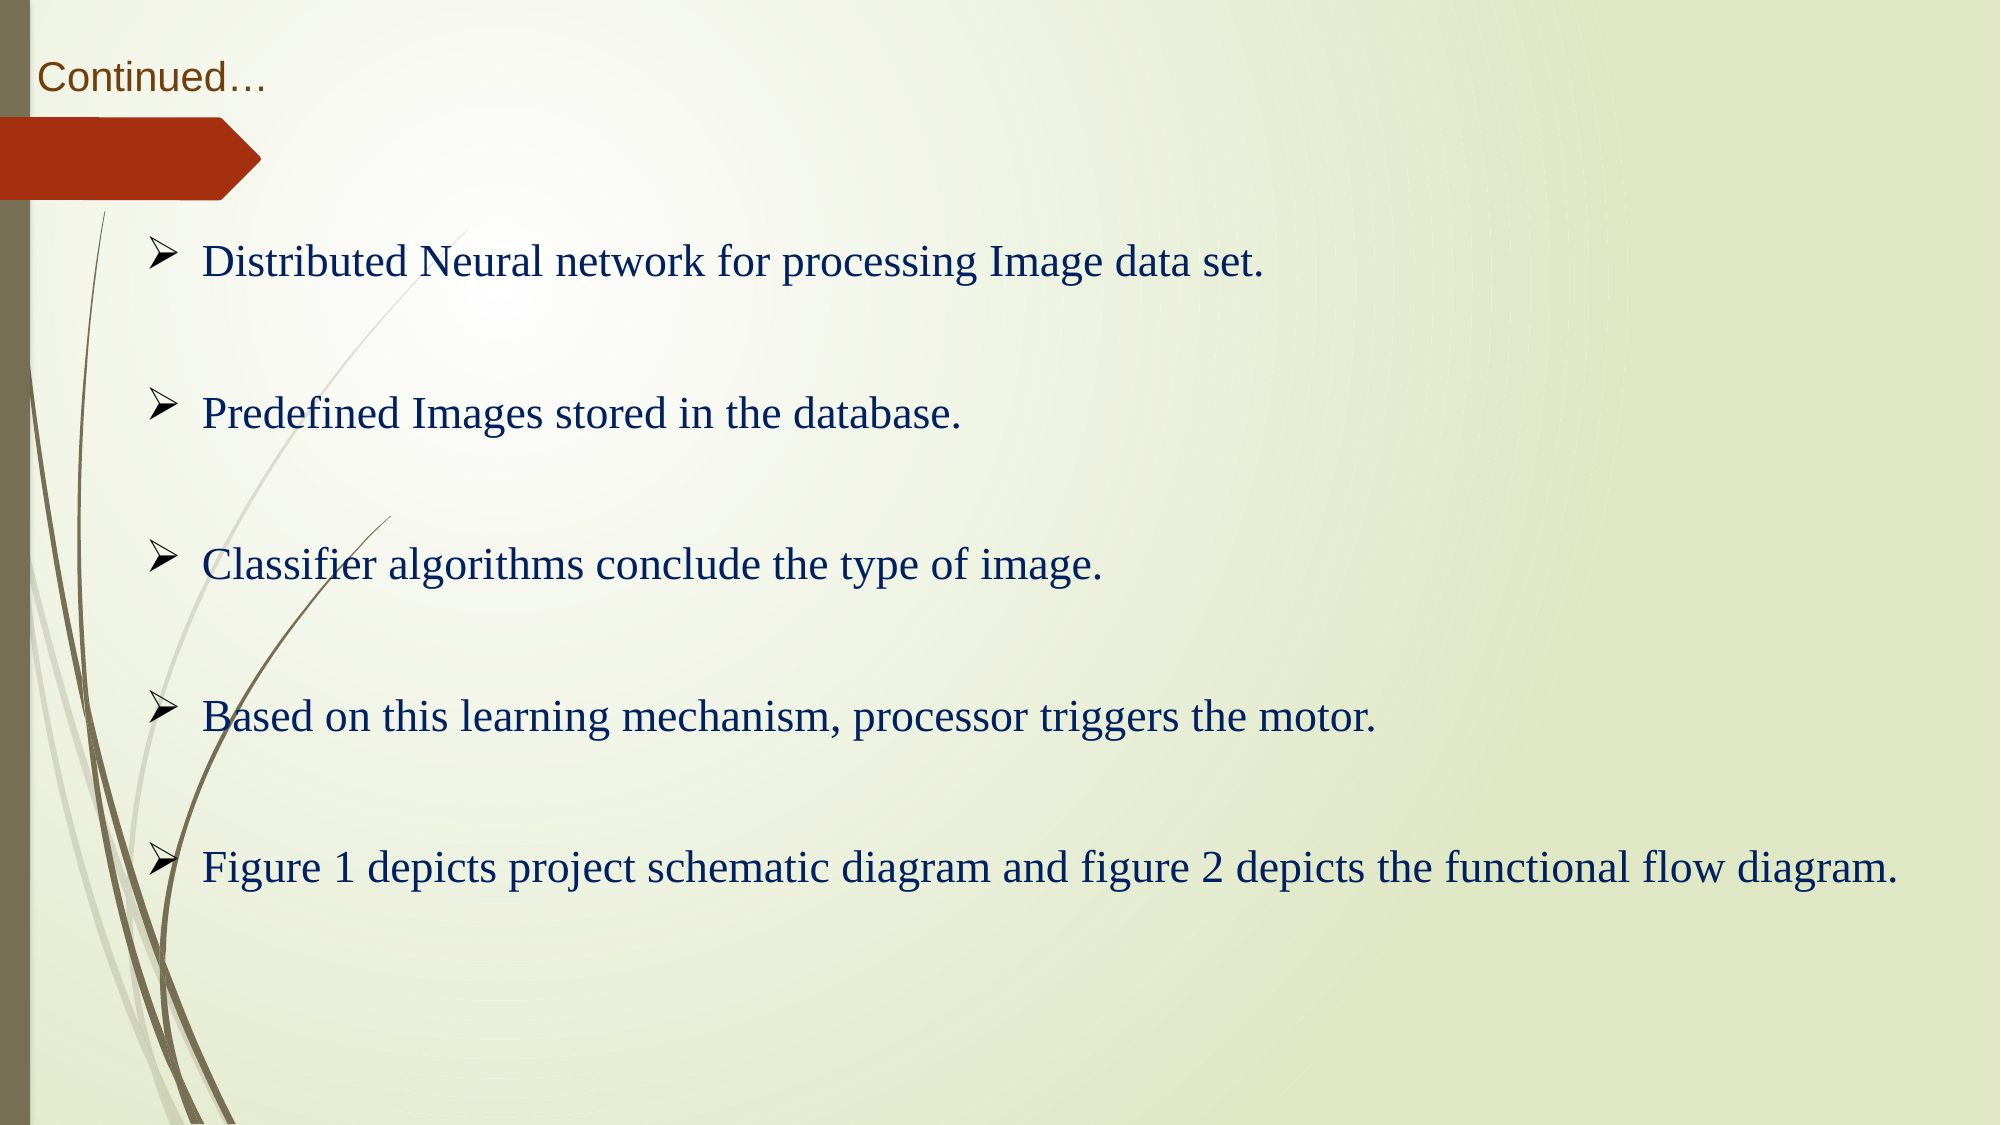

Continued…
Distributed Neural network for processing Image data set.

Predefined Images stored in the database.

Classifier algorithms conclude the type of image.

Based on this learning mechanism, processor triggers the motor.

Figure 1 depicts project schematic diagram and figure 2 depicts the functional flow diagram.